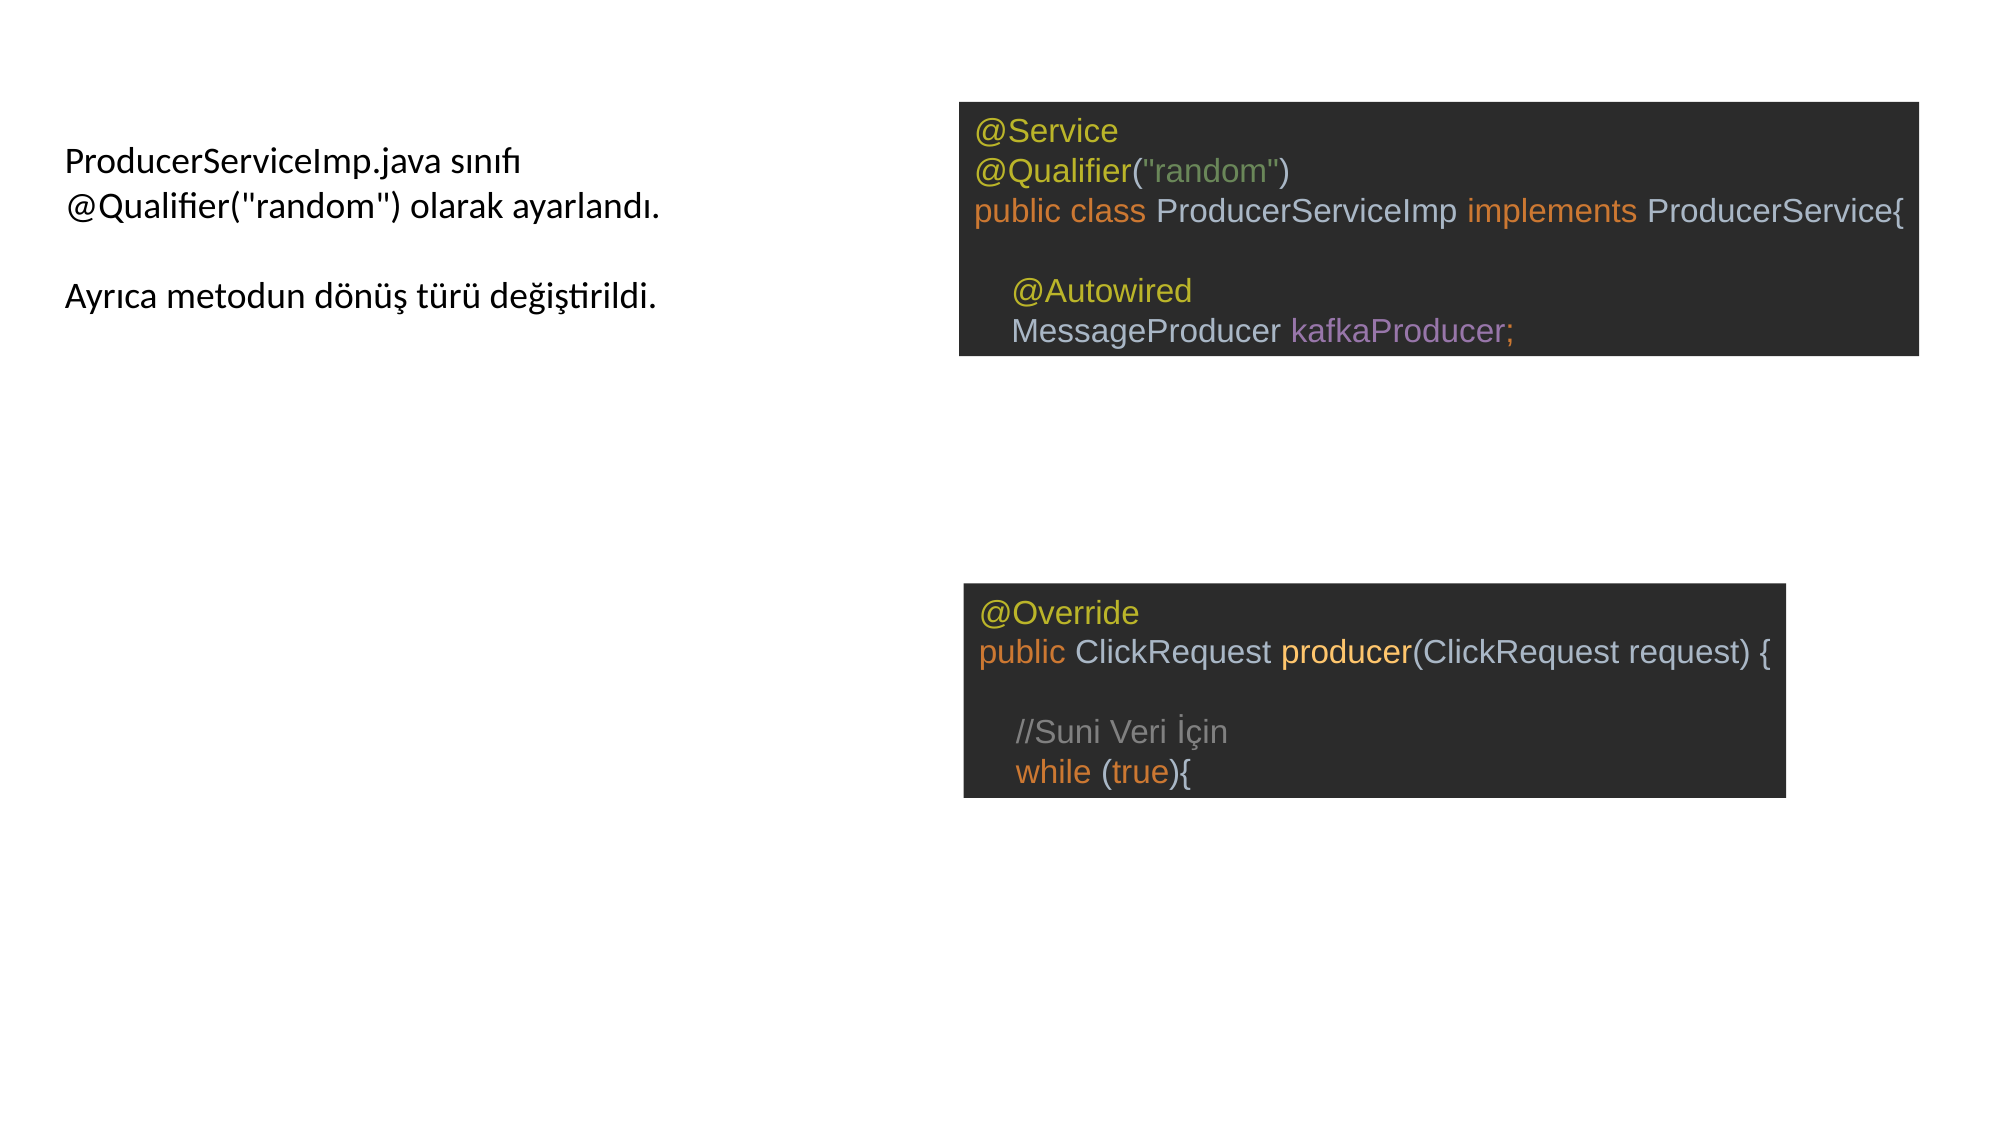

@Service
@Qualifier("random")
public class ProducerServiceImp implements ProducerService{
    @Autowired
    MessageProducer kafkaProducer;
ProducerServiceImp.java sınıfı
@Qualifier("random") olarak ayarlandı.

Ayrıca metodun dönüş türü değiştirildi.
@Override
public ClickRequest producer(ClickRequest request) {
    //Suni Veri İçin
    while (true){